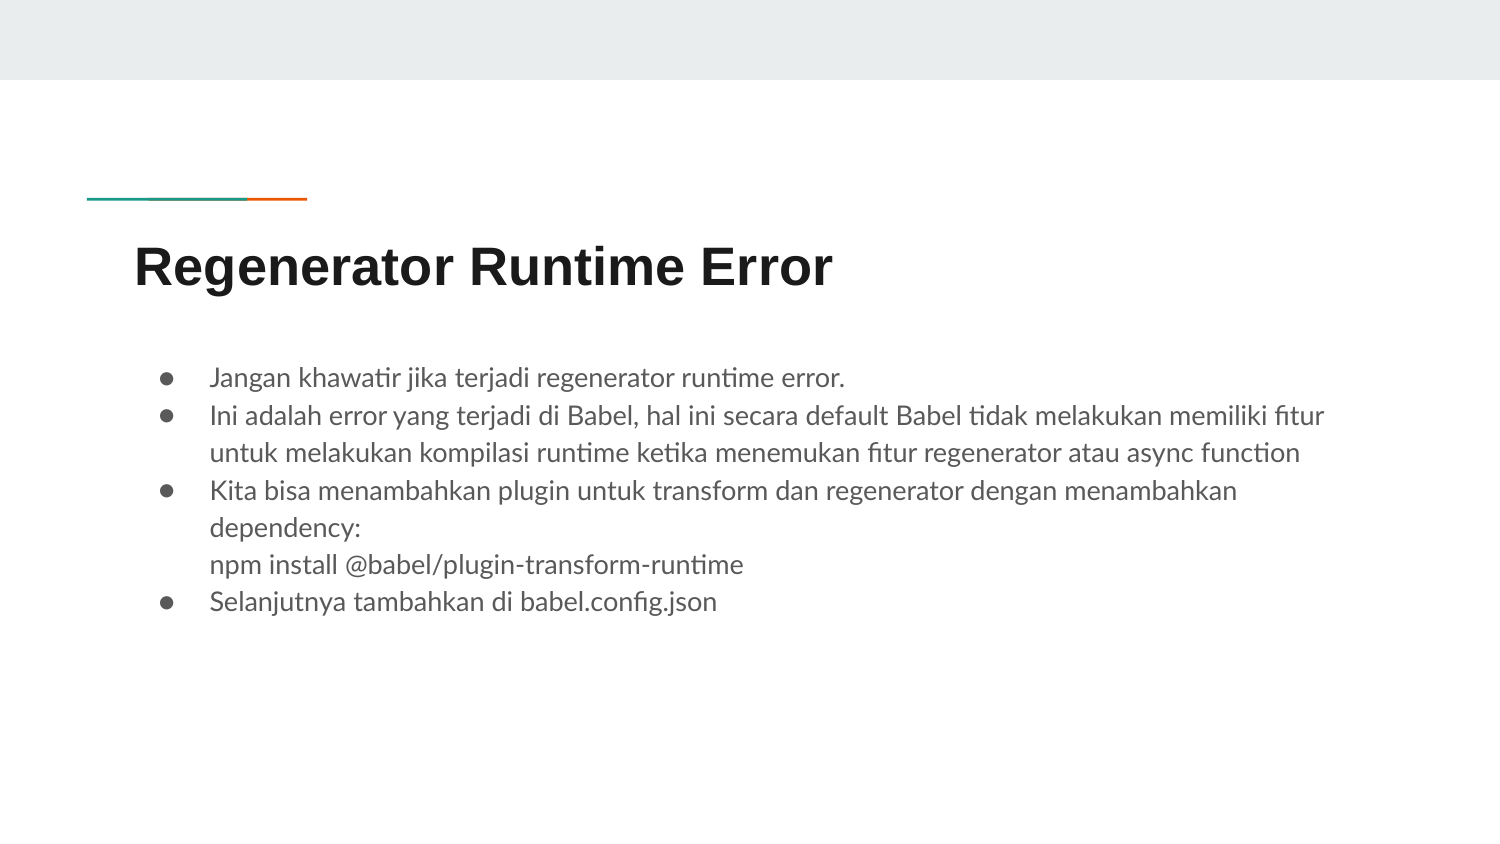

# Regenerator Runtime Error
Jangan khawatir jika terjadi regenerator runtime error.
Ini adalah error yang terjadi di Babel, hal ini secara default Babel tidak melakukan memiliki fitur untuk melakukan kompilasi runtime ketika menemukan fitur regenerator atau async function
Kita bisa menambahkan plugin untuk transform dan regenerator dengan menambahkan dependency:
npm install @babel/plugin-transform-runtime
Selanjutnya tambahkan di babel.config.json